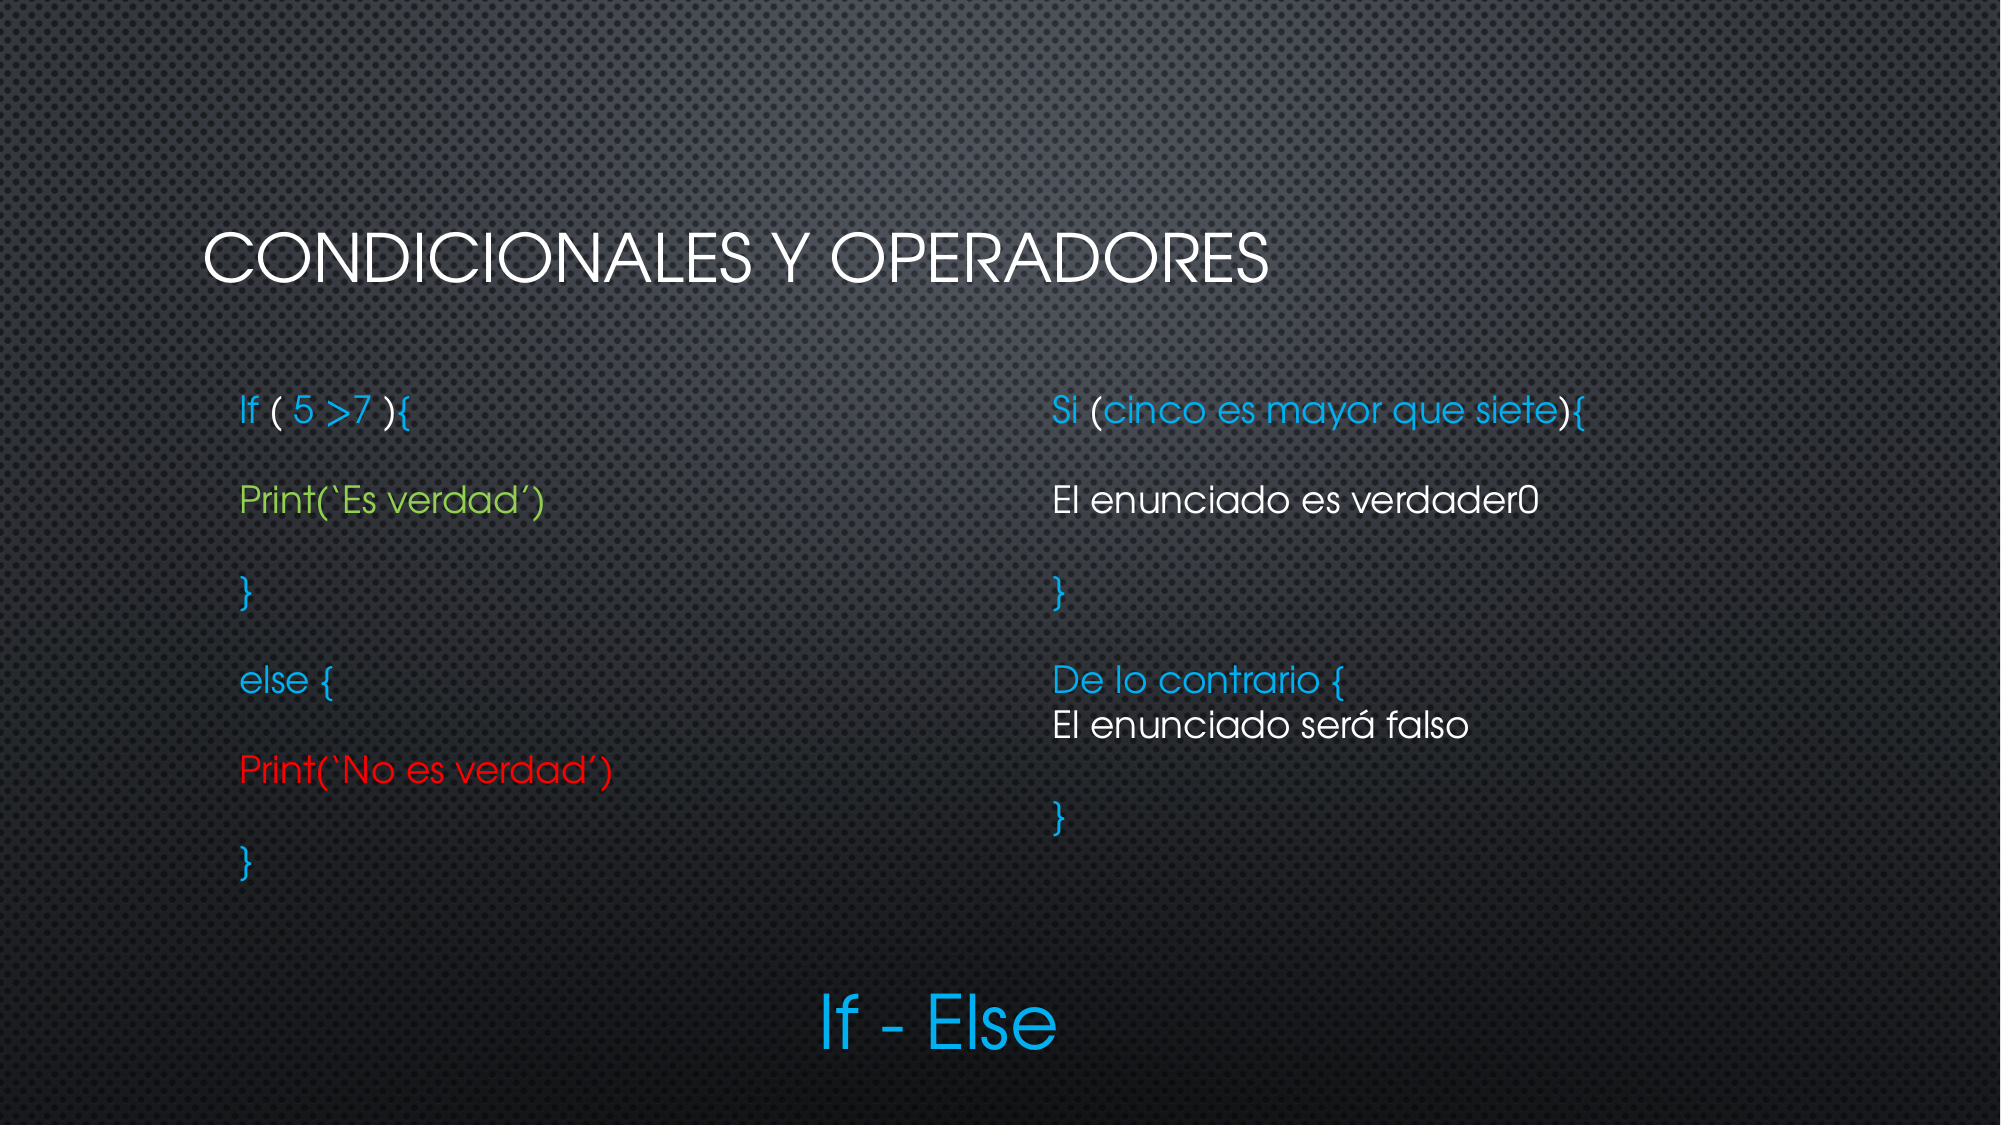

# Condicionales y operadores
If ( 5 >7 ){

Print(‘Es verdad’)

}

else {

Print(‘No es verdad’)

}

Si (cinco es mayor que siete){

El enunciado es verdader0

}

De lo contrario {
El enunciado será falso

}

If - Else